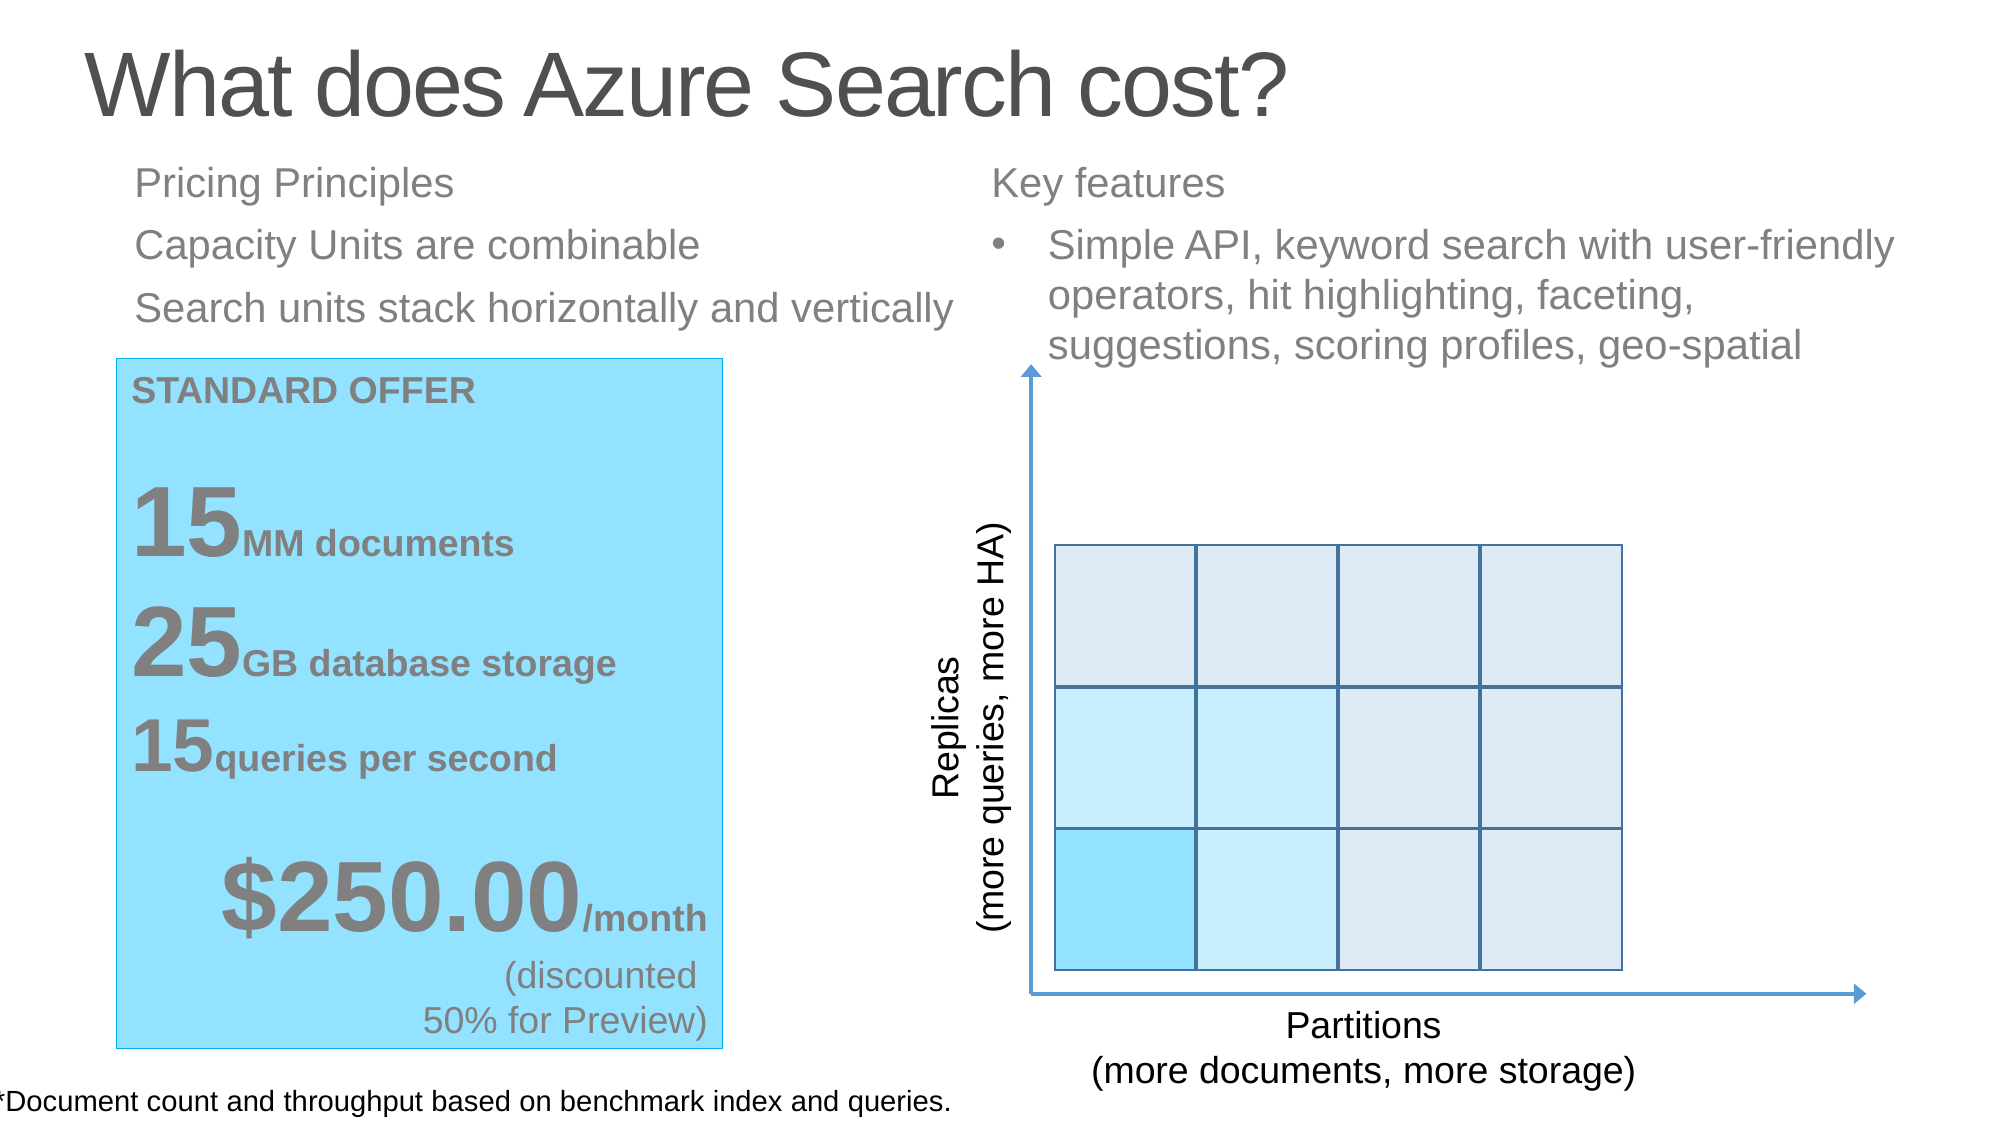

What does Azure Search cost?
Pricing Principles
Capacity Units are combinable
Search units stack horizontally and vertically
Key features
Simple API, keyword search with user-friendly operators, hit highlighting, faceting, suggestions, scoring profiles, geo-spatial
STANDARD OFFER

15MM documents
25GB database storage
15queries per second

$250.00/month
(discounted
50% for Preview)

Replicas
(more queries, more HA)

Partitions
(more documents, more storage)
*Document count and throughput based on benchmark index and queries.